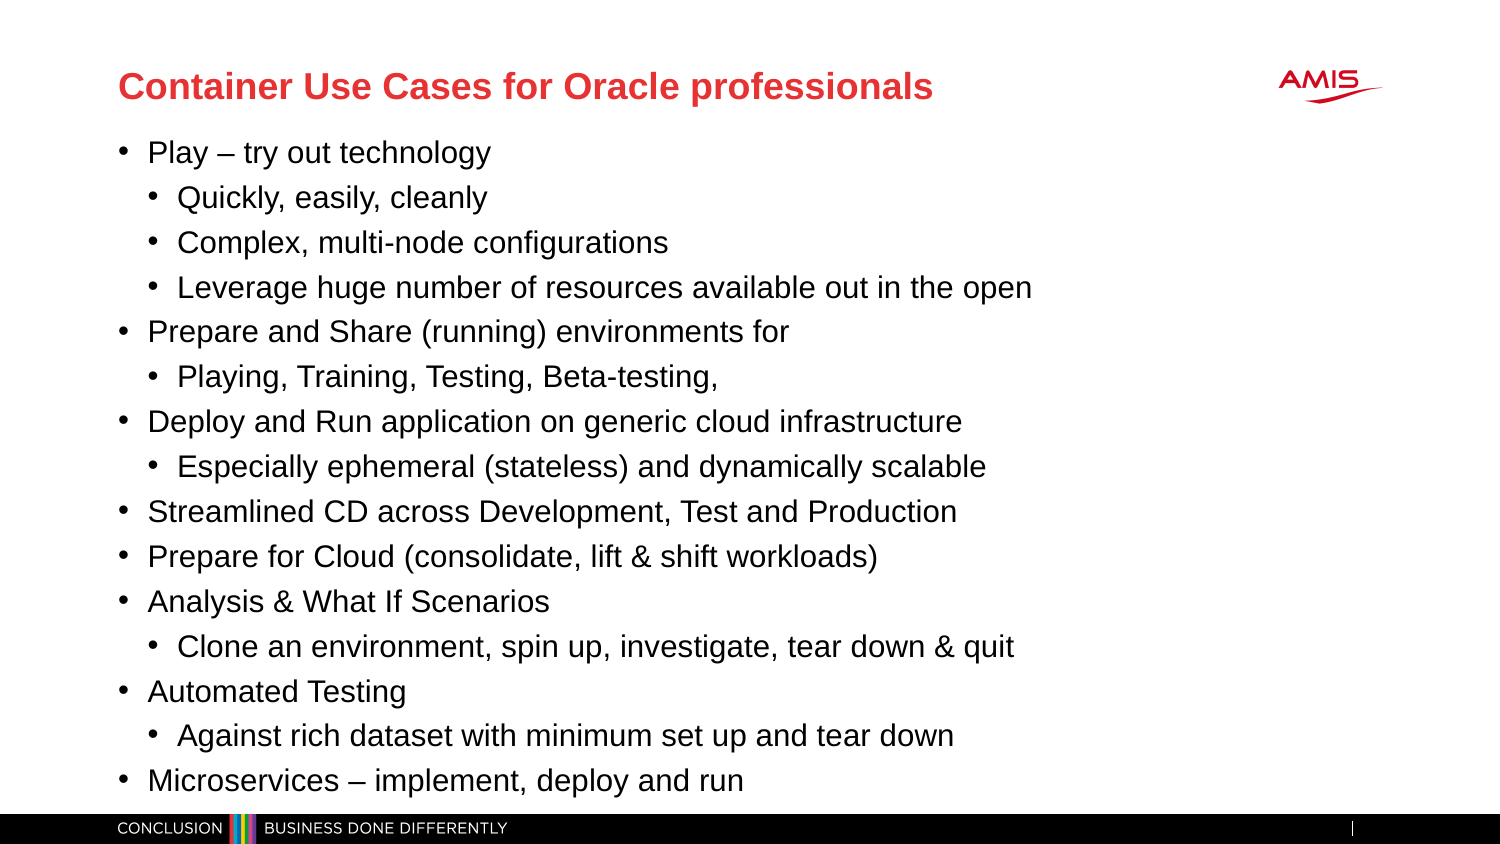

# Container Use Cases for Oracle professionals
Play – try out technology
Quickly, easily, cleanly
Complex, multi-node configurations
Leverage huge number of resources available out in the open
Prepare and Share (running) environments for
Playing, Training, Testing, Beta-testing,
Deploy and Run application on generic cloud infrastructure
Especially ephemeral (stateless) and dynamically scalable
Streamlined CD across Development, Test and Production
Prepare for Cloud (consolidate, lift & shift workloads)
Analysis & What If Scenarios
Clone an environment, spin up, investigate, tear down & quit
Automated Testing
Against rich dataset with minimum set up and tear down
Microservices – implement, deploy and run